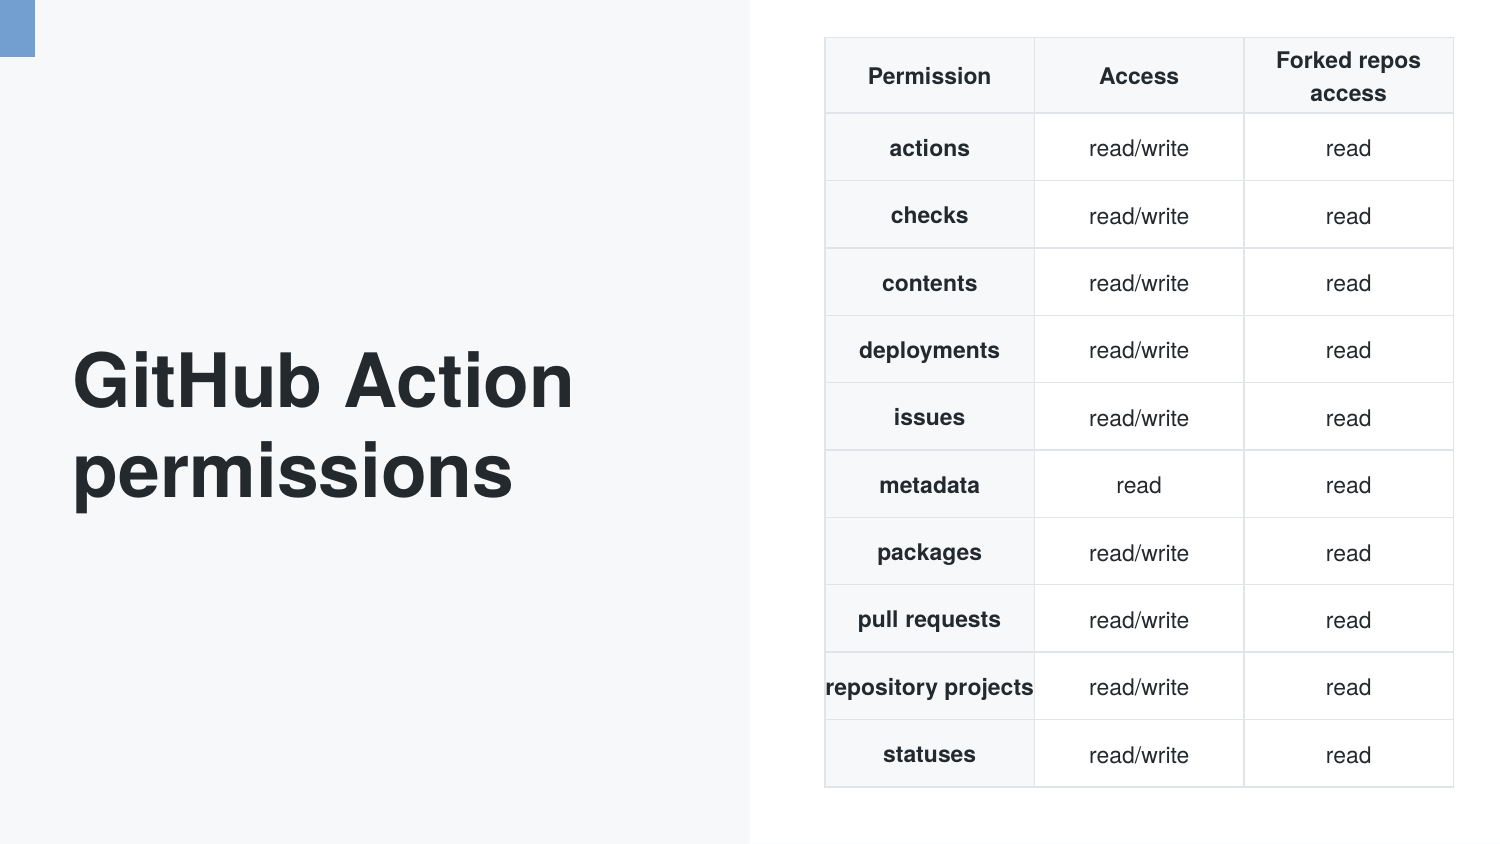

| Permission | Access | Forked repos access |
| --- | --- | --- |
| actions | read/write | read |
| checks | read/write | read |
| contents | read/write | read |
| deployments | read/write | read |
| issues | read/write | read |
| metadata | read | read |
| packages | read/write | read |
| pull requests | read/write | read |
| repository projects | read/write | read |
| statuses | read/write | read |
# GitHub Action
permissions